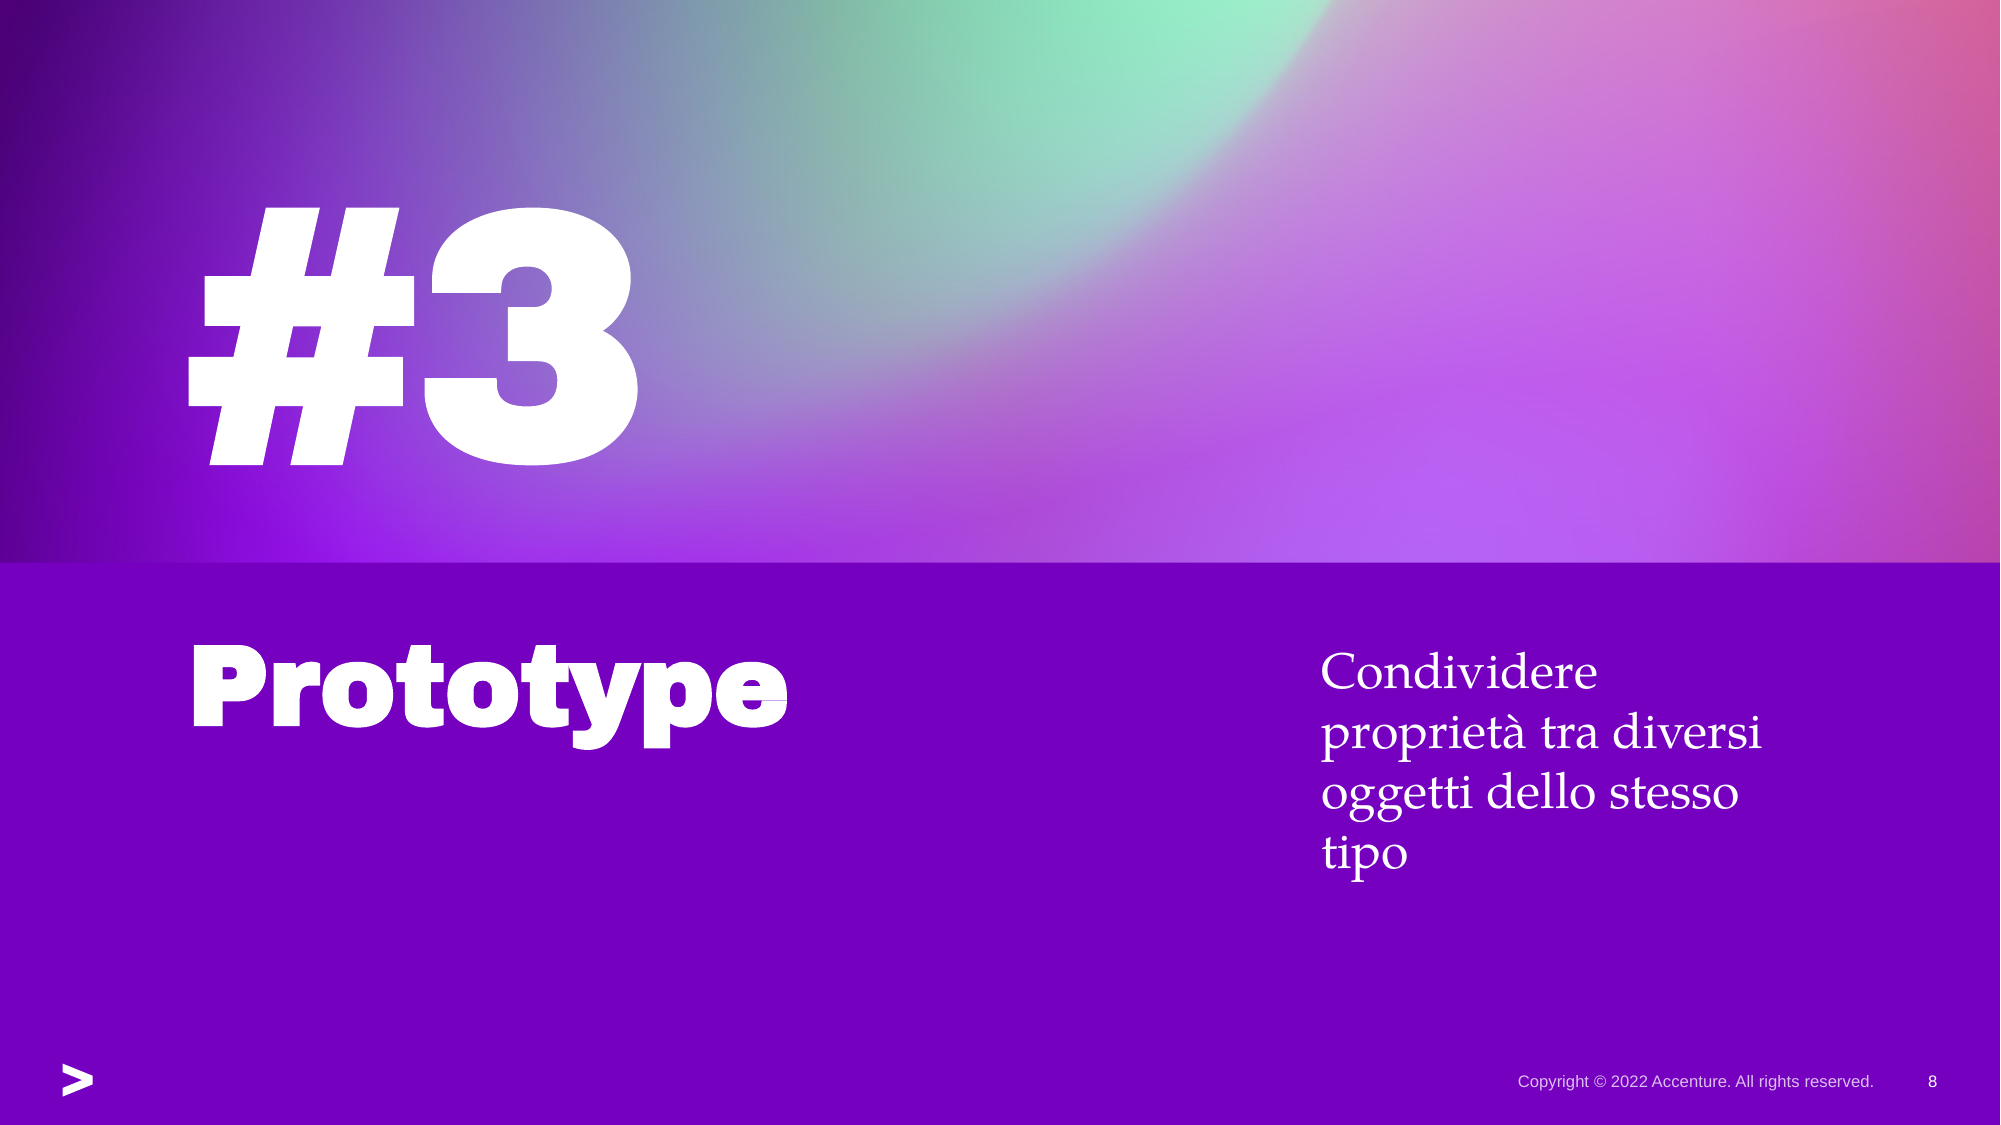

#3

Condividere proprietà tra diversi oggetti dello stesso tipo
# Prototype
Copyright © 2022 Accenture. All rights reserved.
8